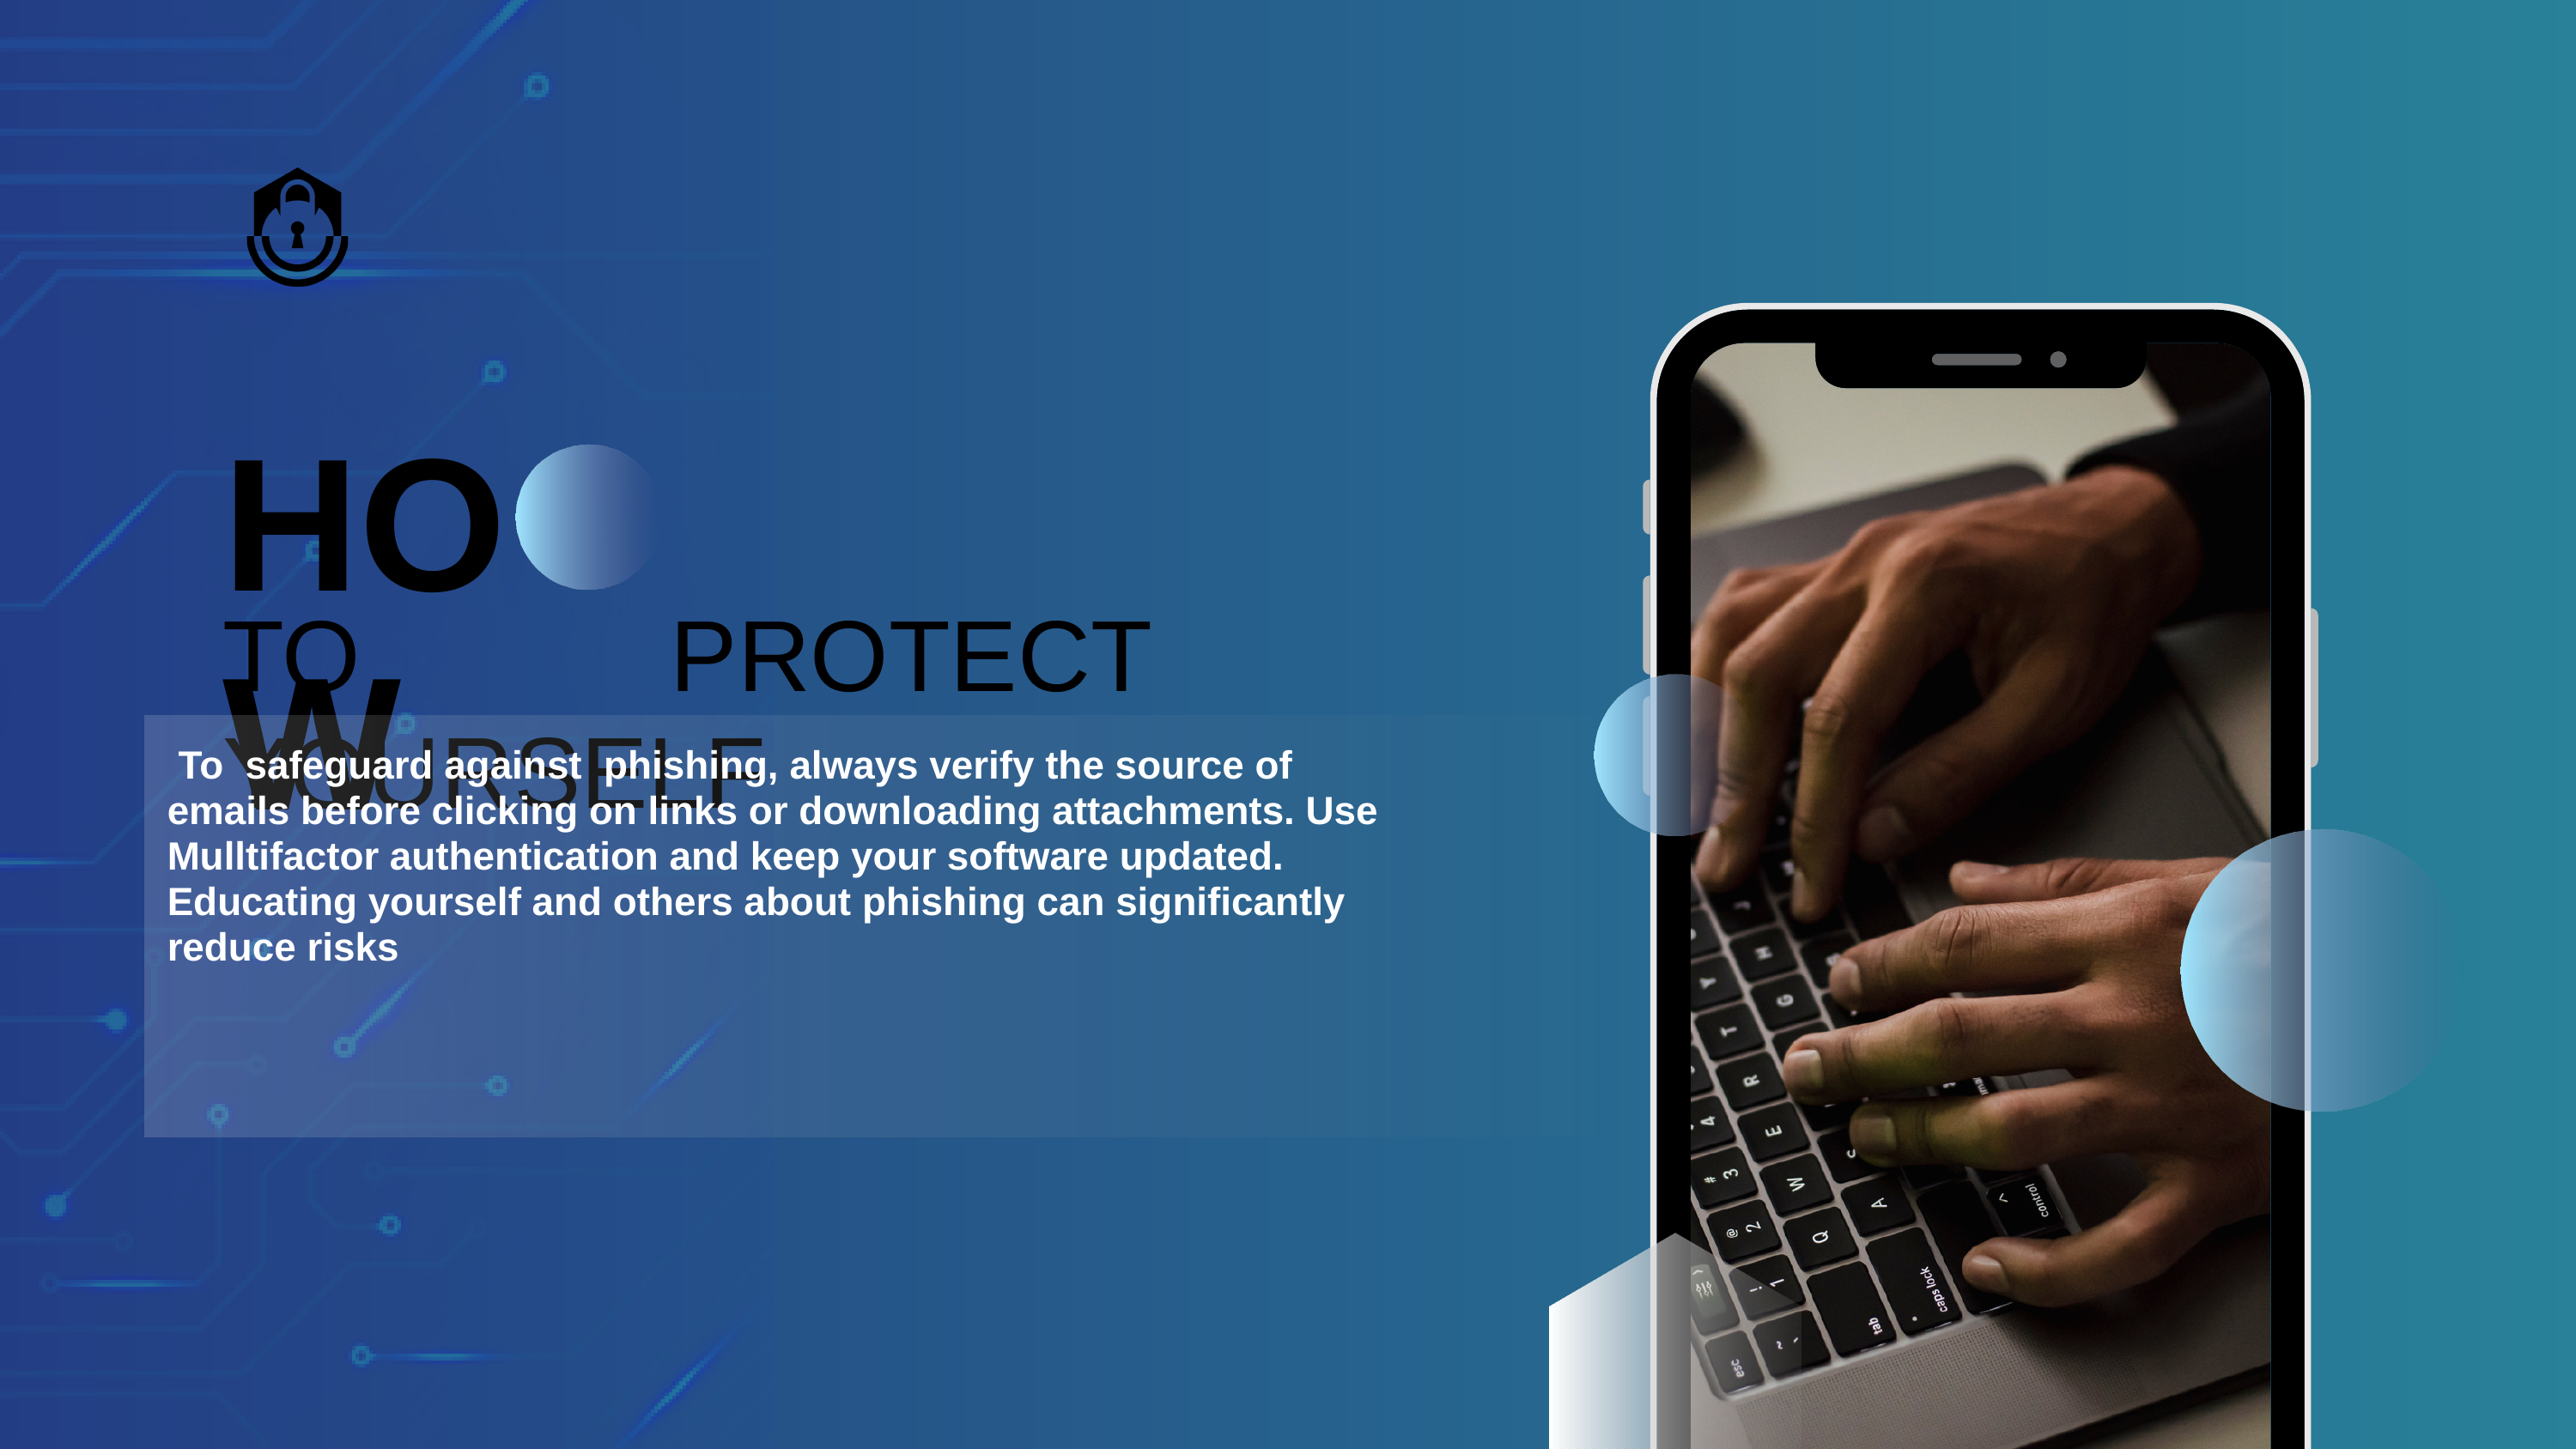

HOW

TO PROTECT YOURSELF

 To  safeguard against  phishing, always verify the source of emails before clicking on links or downloading attachments. Use Mulltifactor authentication and keep your software updated. Educating yourself and others about phishing can significantly reduce risks